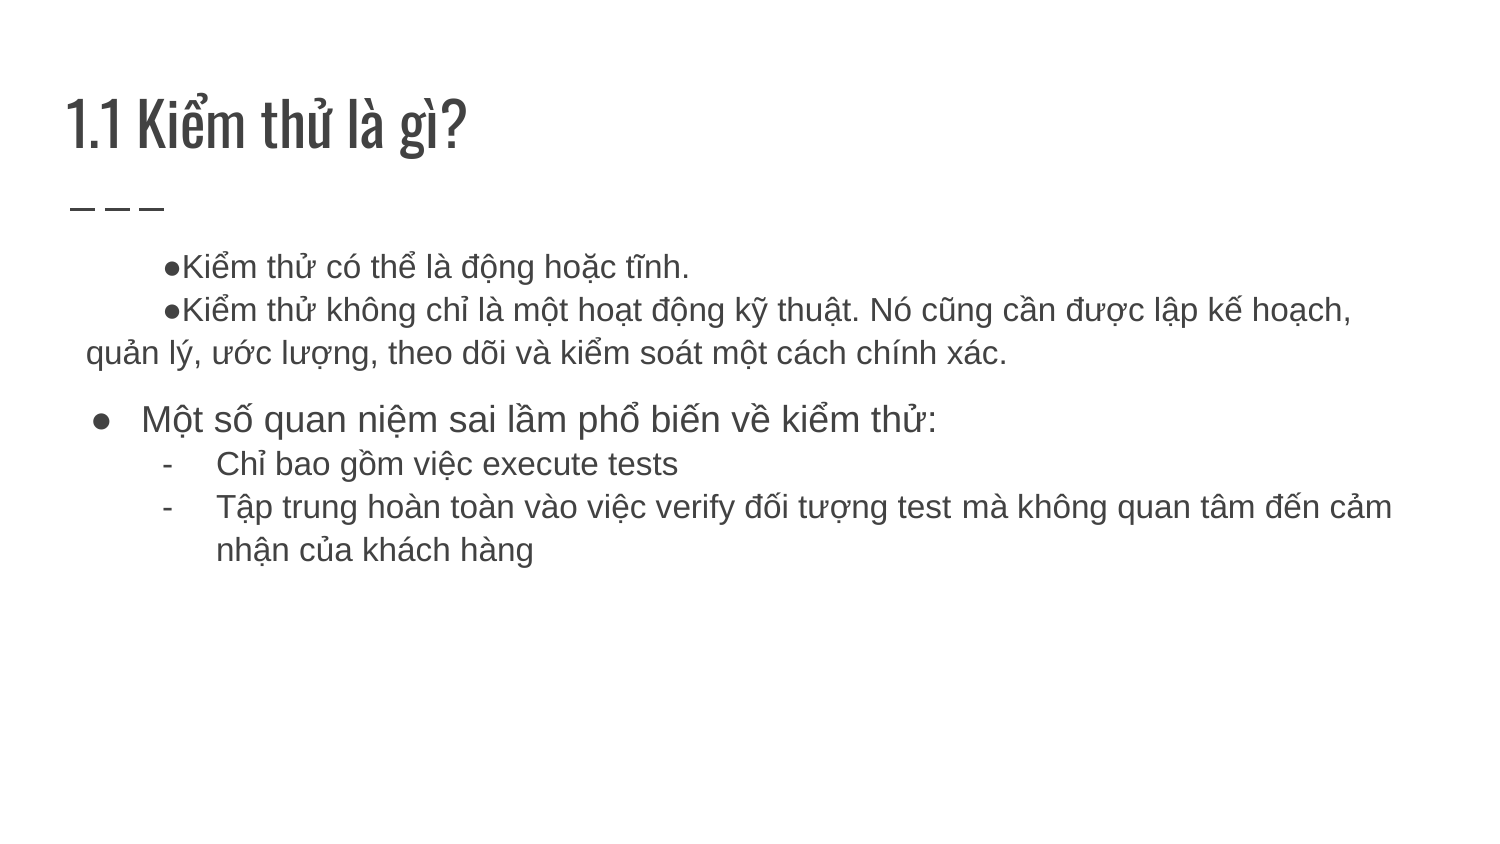

# 1.1 Kiểm thử là gì?
Kiểm thử có thể là động hoặc tĩnh.
Kiểm thử không chỉ là một hoạt động kỹ thuật. Nó cũng cần được lập kế hoạch, quản lý, ước lượng, theo dõi và kiểm soát một cách chính xác.
Một số quan niệm sai lầm phổ biến về kiểm thử:
Chỉ bao gồm việc execute tests
Tập trung hoàn toàn vào việc verify đối tượng test mà không quan tâm đến cảm nhận của khách hàng